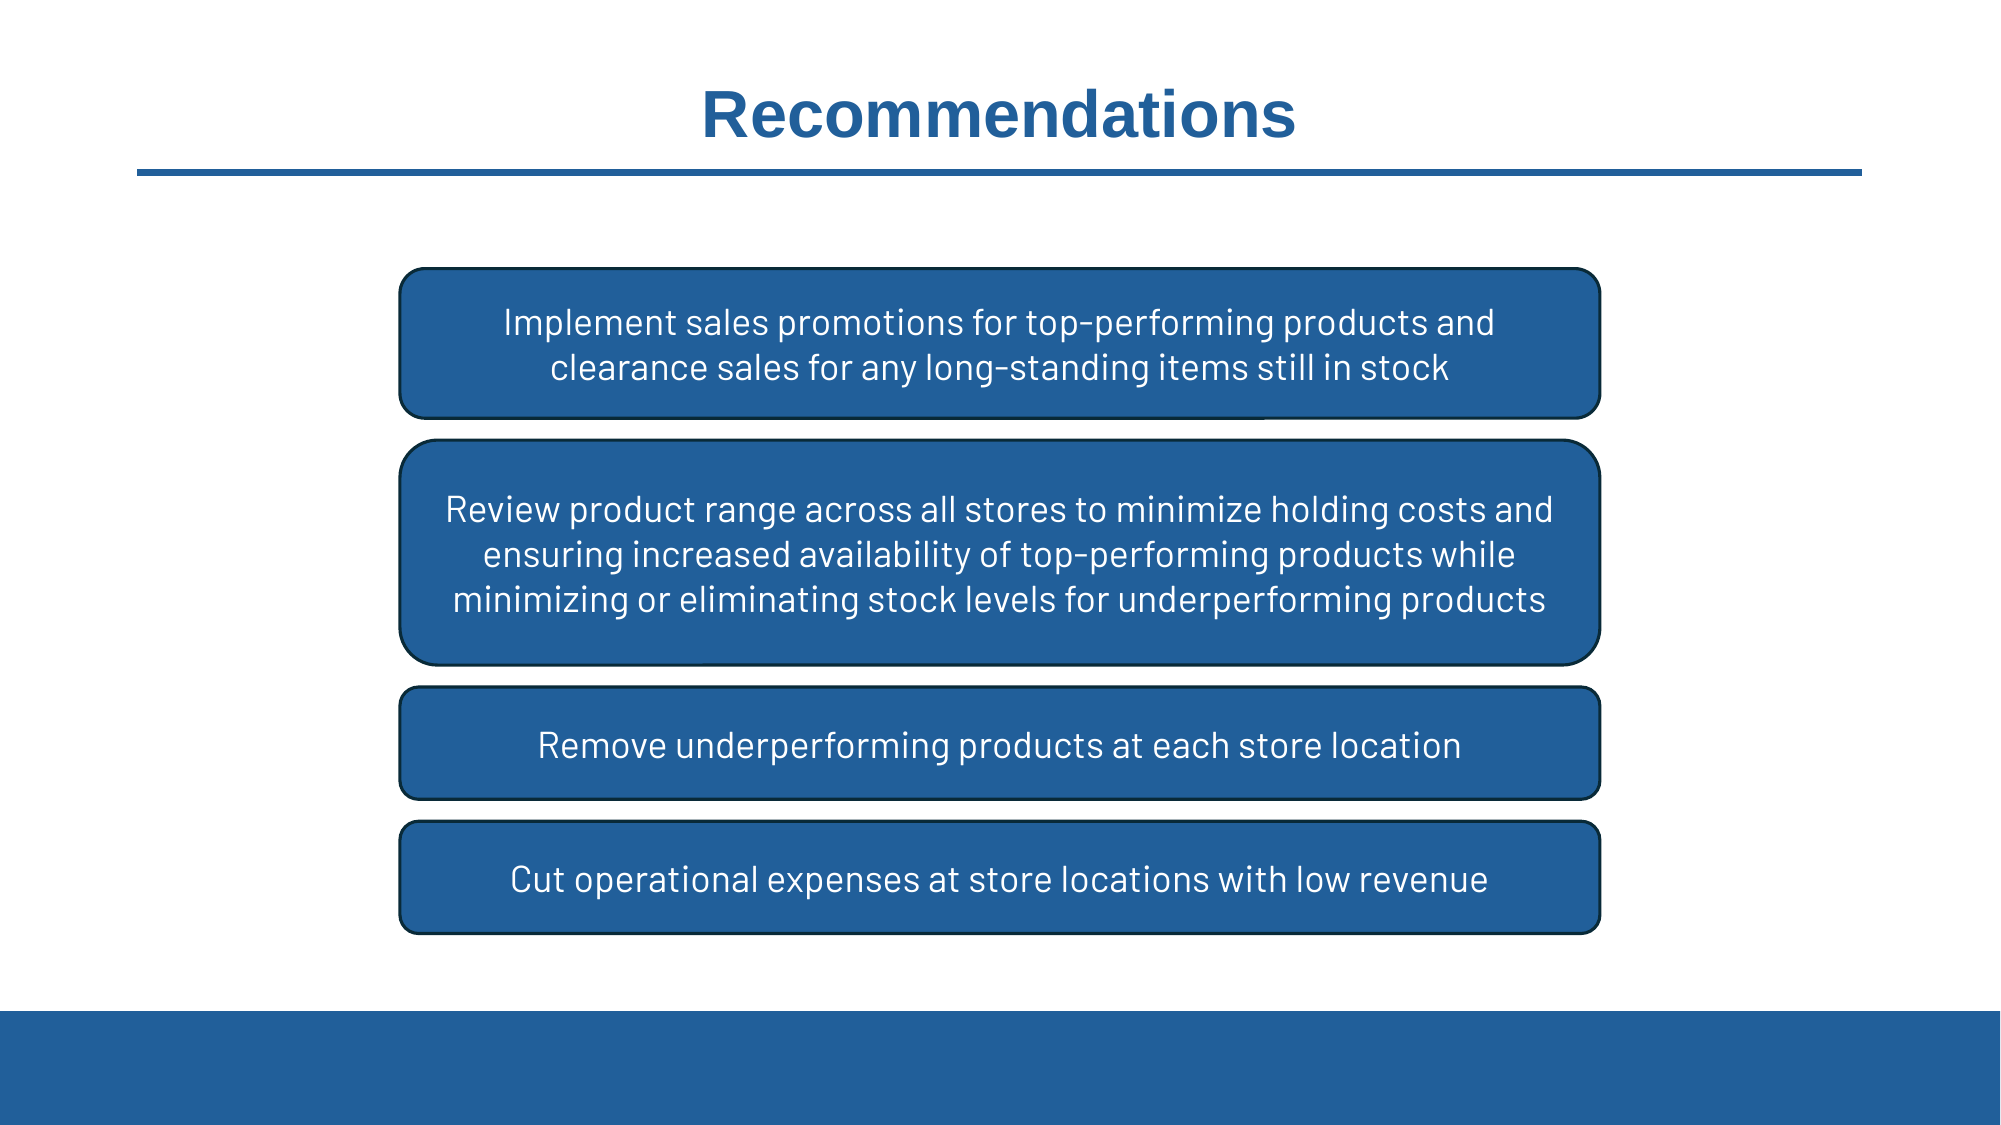

# Recommendations
Implement sales promotions for top-performing products and clearance sales for any long-standing items still in stock
Review product range across all stores to minimize holding costs and ensuring increased availability of top-performing products while minimizing or eliminating stock levels for underperforming products
Remove underperforming products at each store location
Cut operational expenses at store locations with low revenue